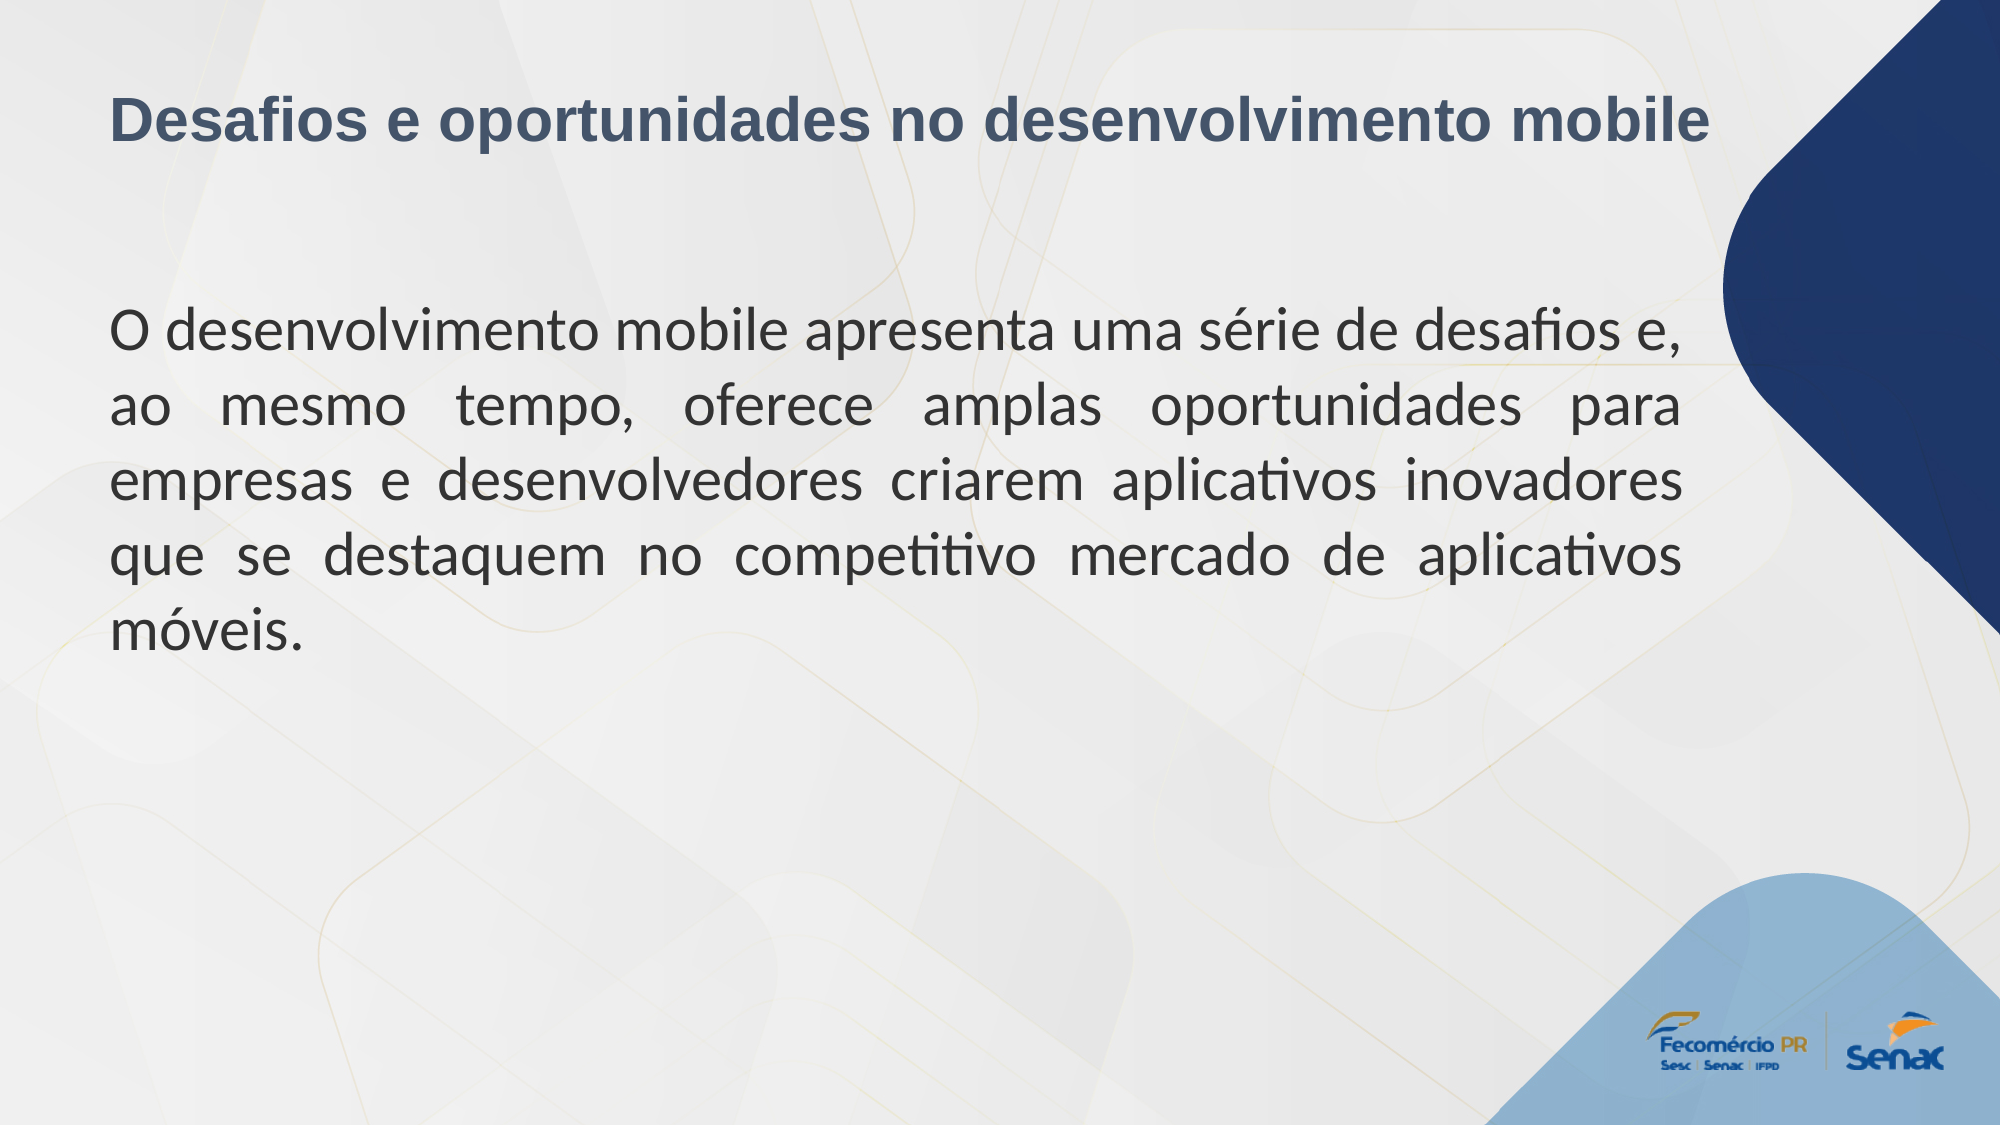

Desafios e oportunidades no desenvolvimento mobile

O desenvolvimento mobile apresenta uma série de desafios e, ao mesmo tempo, oferece amplas oportunidades para empresas e desenvolvedores criarem aplicativos inovadores que se destaquem no competitivo mercado de aplicativos móveis.